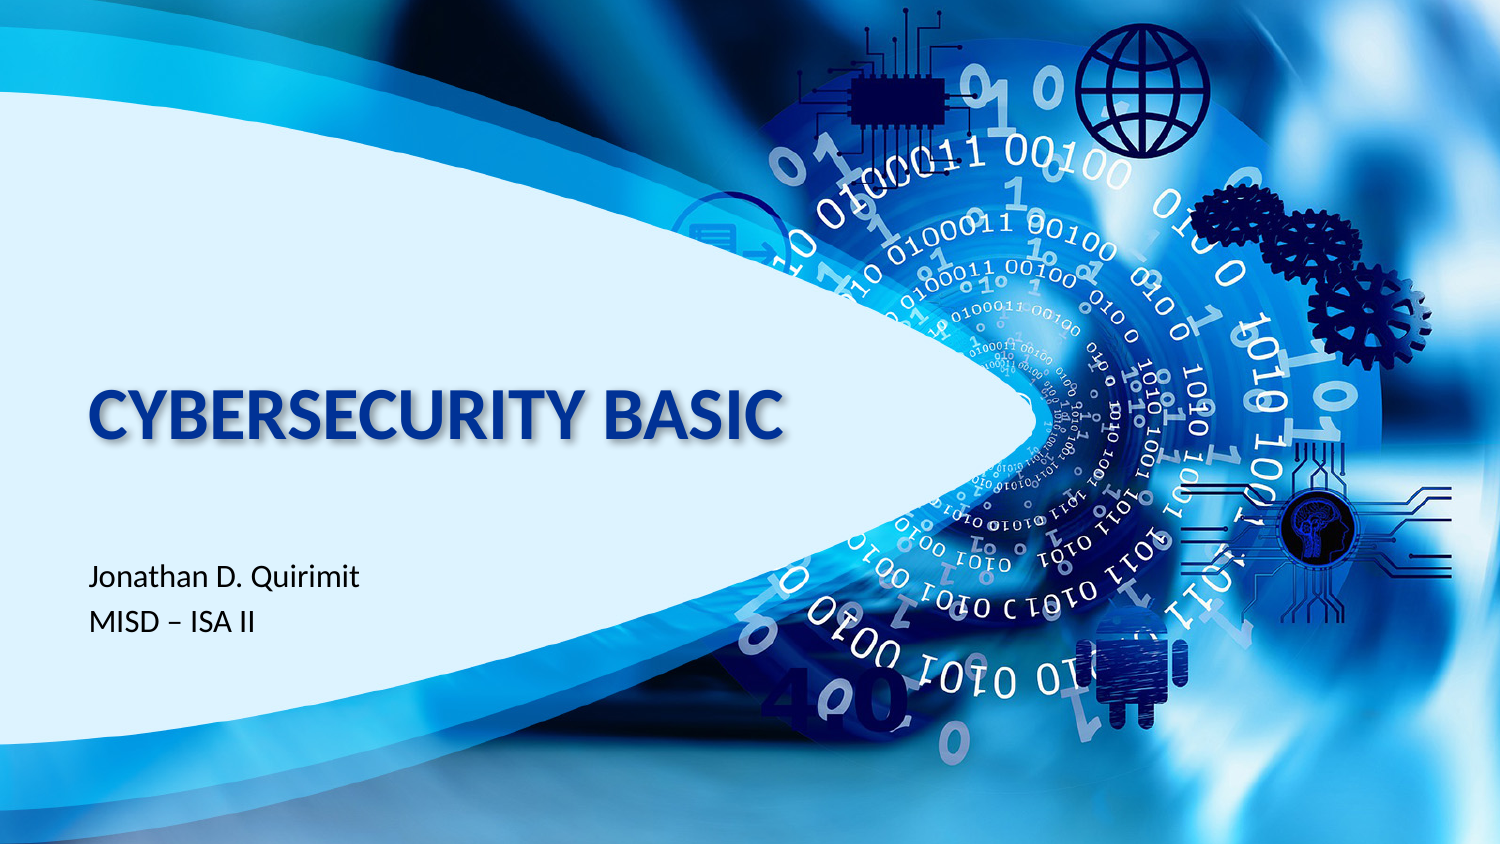

# CYBERSECURITY BASIC
Jonathan D. Quirimit
MISD – ISA II